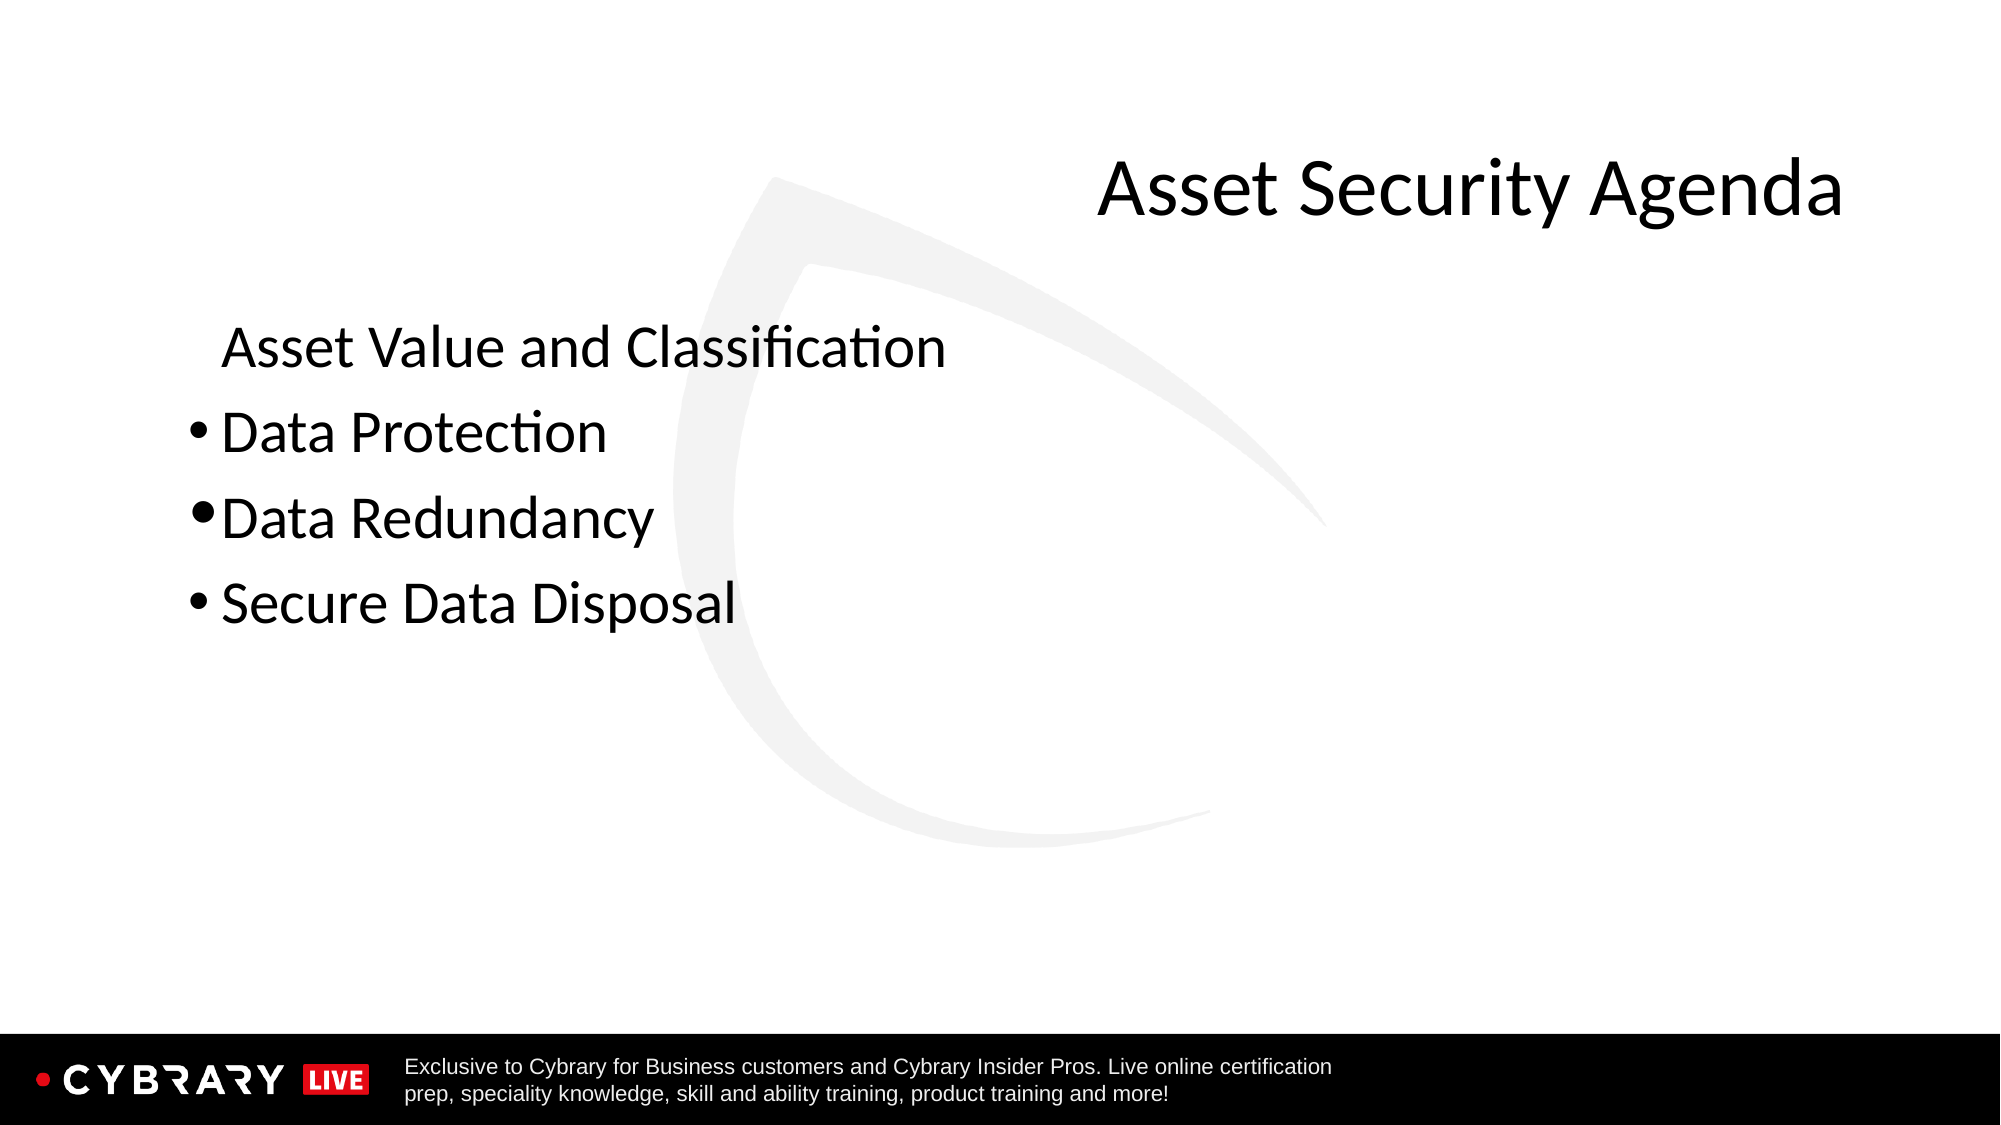

# Asset Security Agenda
Asset Value and Classification
Data Protection
Data Redundancy
Secure Data Disposal